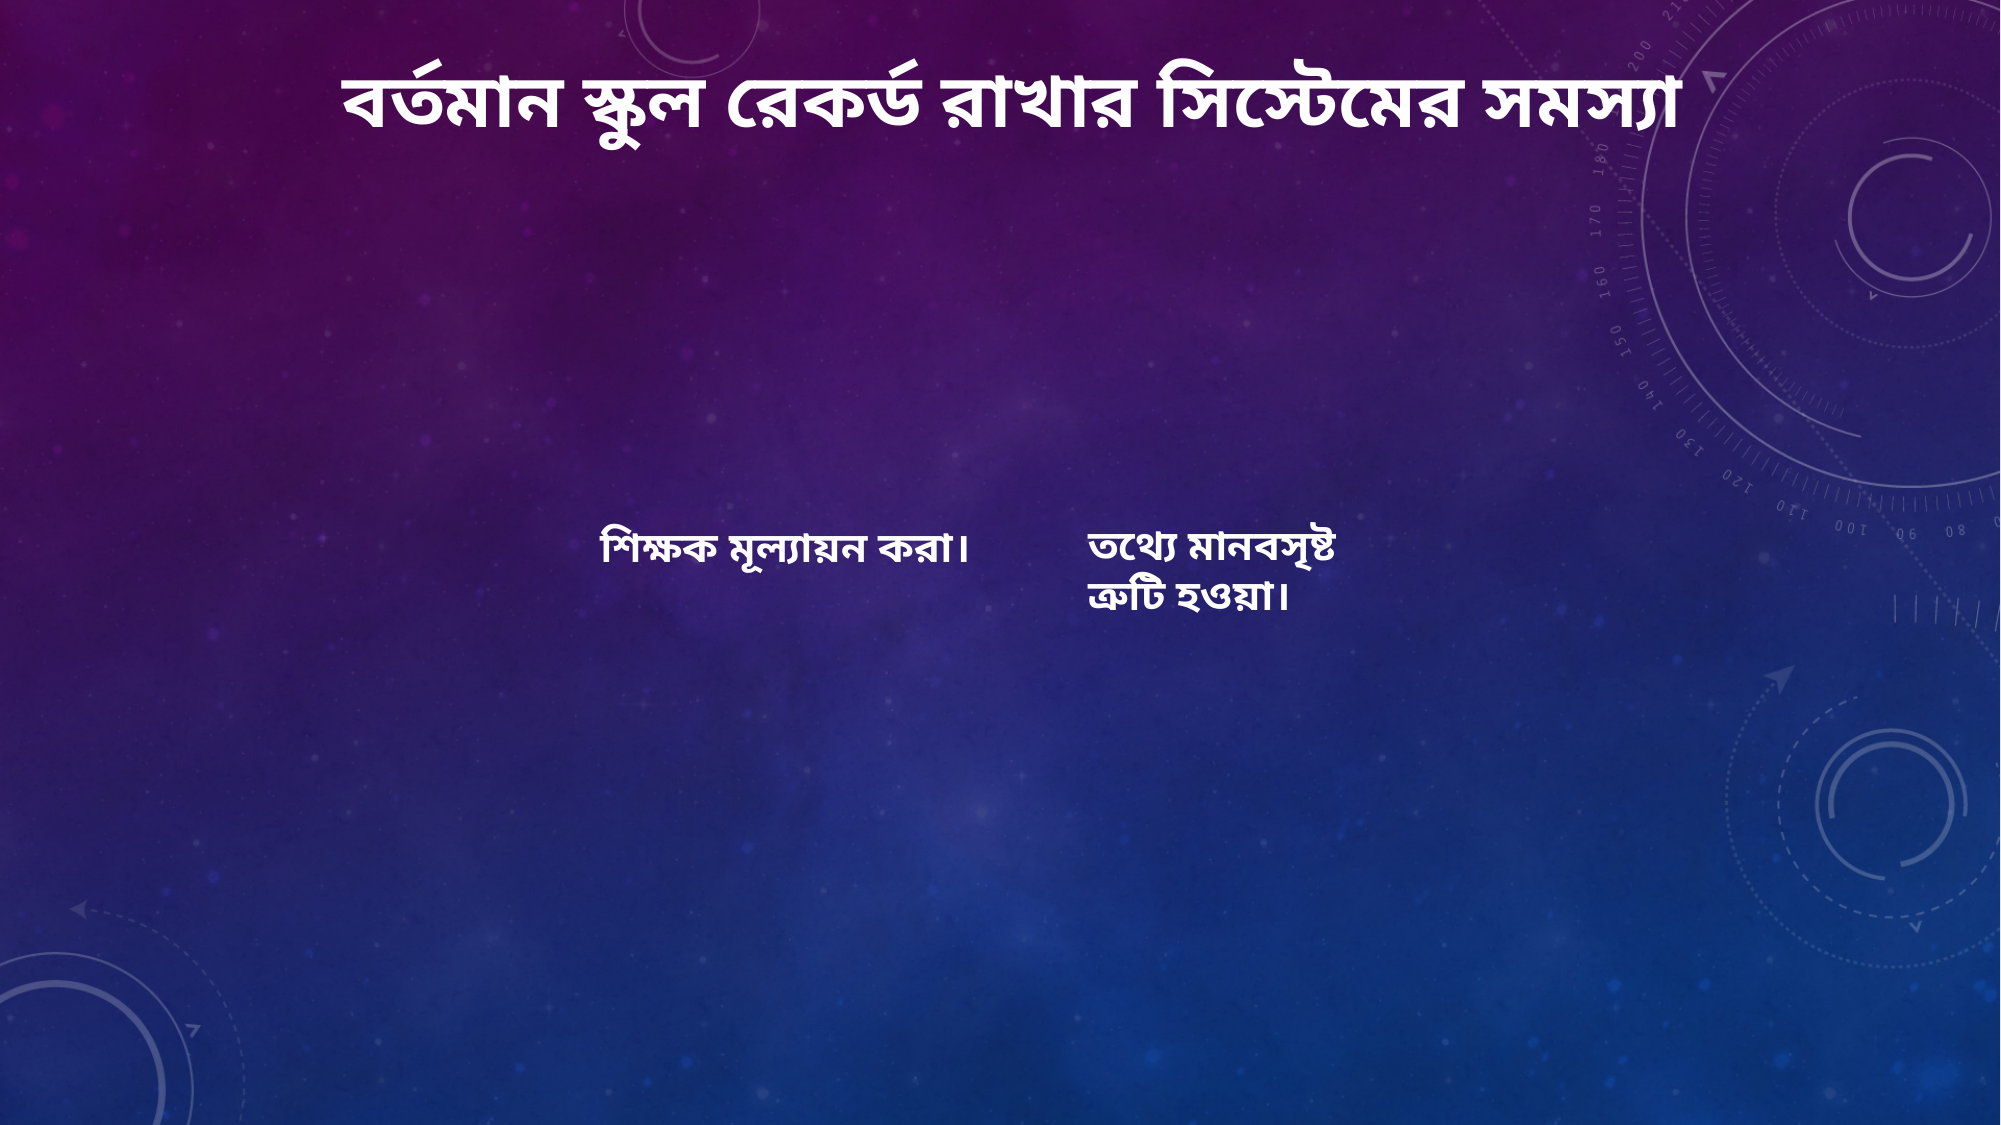

দুর্যোগে তথ্য নষ্ট হওয়া।
প্রয়োজনীয় তথ্য সময়মতো খুঁজে না পাওয়া।
# বর্তমান স্কুল রেকর্ড রাখার সিস্টেমের সমস্যা
বেতন আদায়ের টাকা হিসাবে গরমিল হওয়া।
অনলাইনে ক্লাস নেয়া এবং এসাইনমেন্ট বুজে নেয়া।
তথ্যে মানবসৃষ্ট ত্রুটি হওয়া।
শিক্ষক মূল্যায়ন করা।
অনেক জায়গা দখল করে রাখা।
শেষ মুহূর্তের সিদ্ধান্ত সম্পরটেকে সবাইকে অবহিত করা।
প্রয়োজনীয় তথ্য নষ্ট হয়ে যাওয়ার সম্ভবনা।
উপস্থিতি রেকর্ড বই হিসাব মিলানো ও বিশ্লেষণ করা।
রুটিন এবং ফলাফল প্রকাশ করা।
অভিভাবককে ছাত্রের সার্বিক অবস্থা জানানো।
অনুপস্থিত ছাত্রের নিকট নোটিশ  পৌঁছানো।